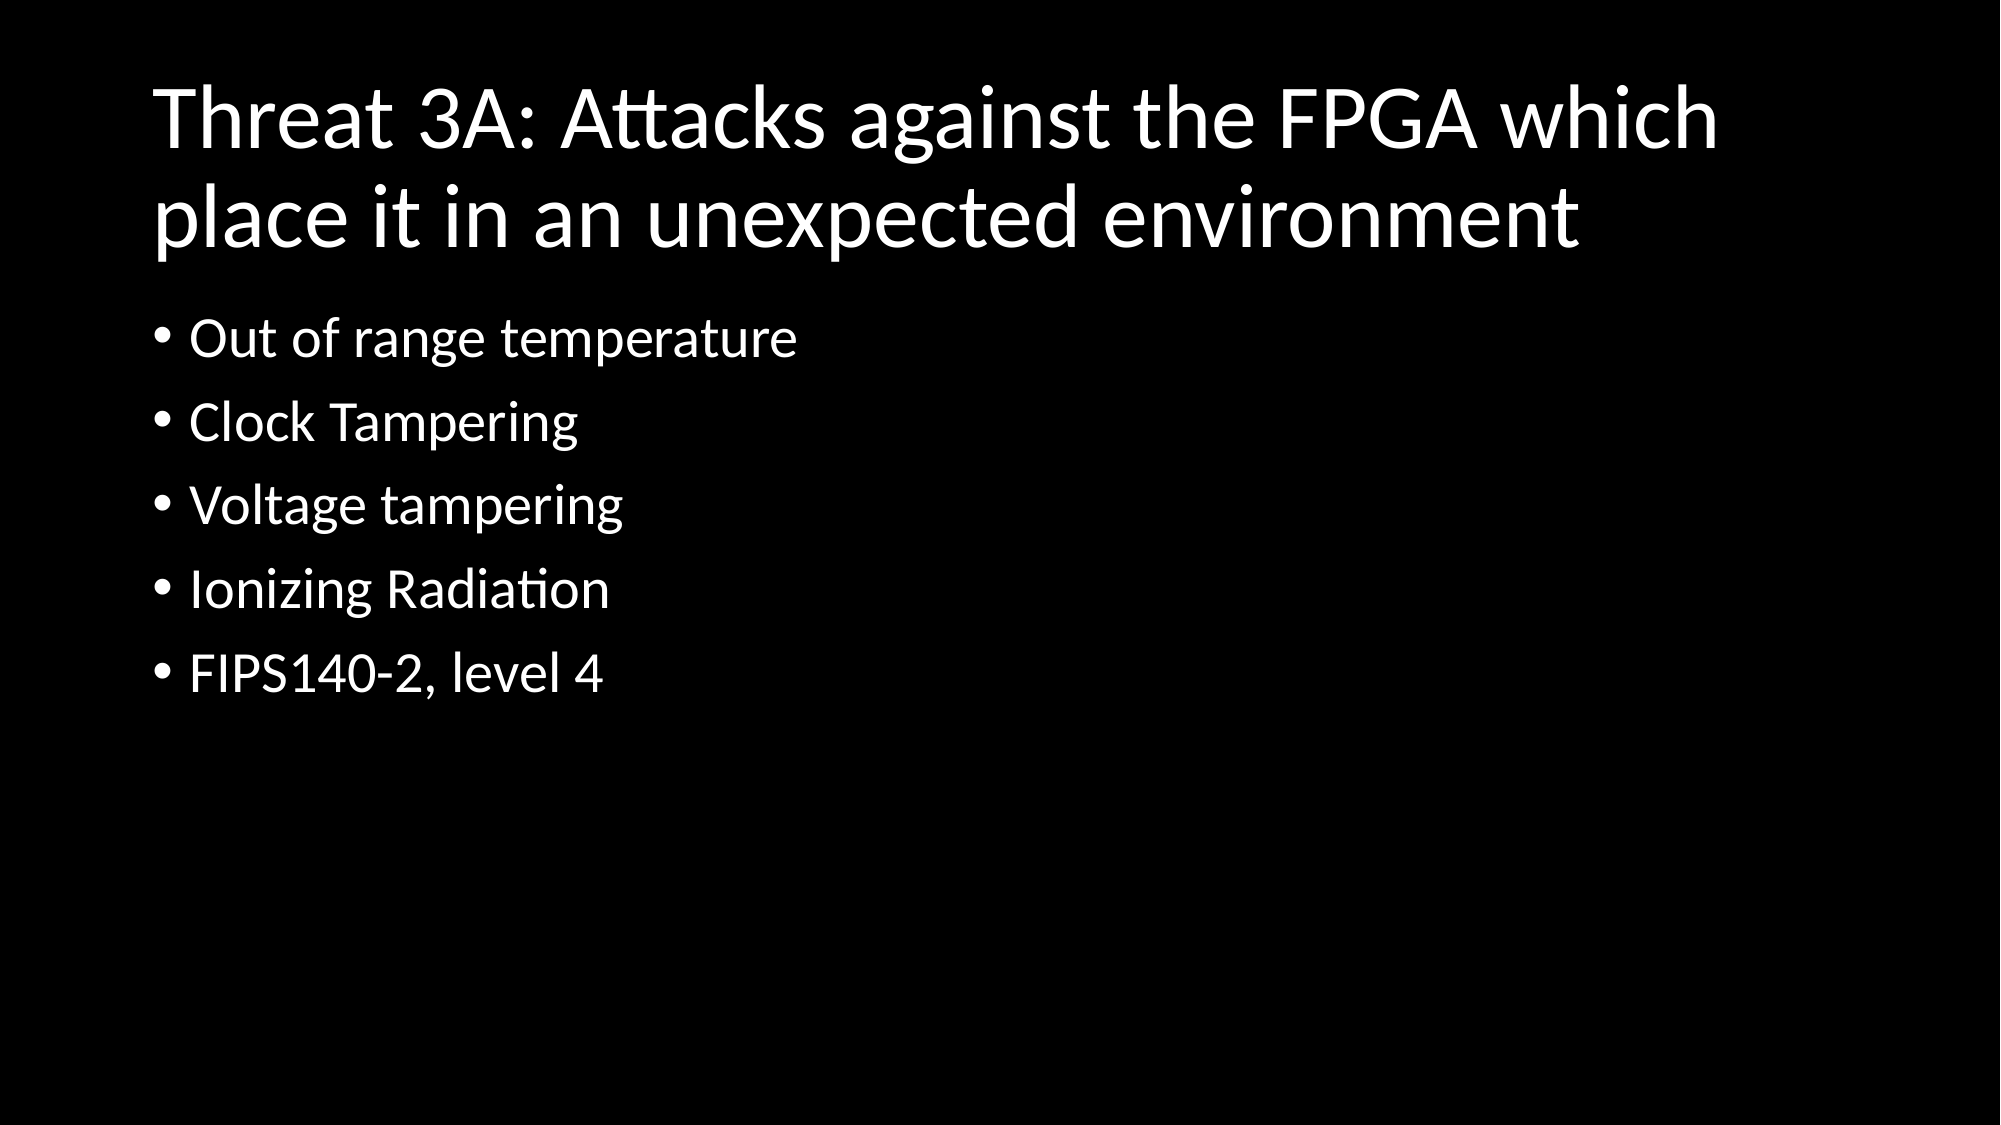

# Threat 3A: Attacks against the FPGA which place it in an unexpected environment
Out of range temperature
Clock Tampering
Voltage tampering
Ionizing Radiation
FIPS140-2, level 4